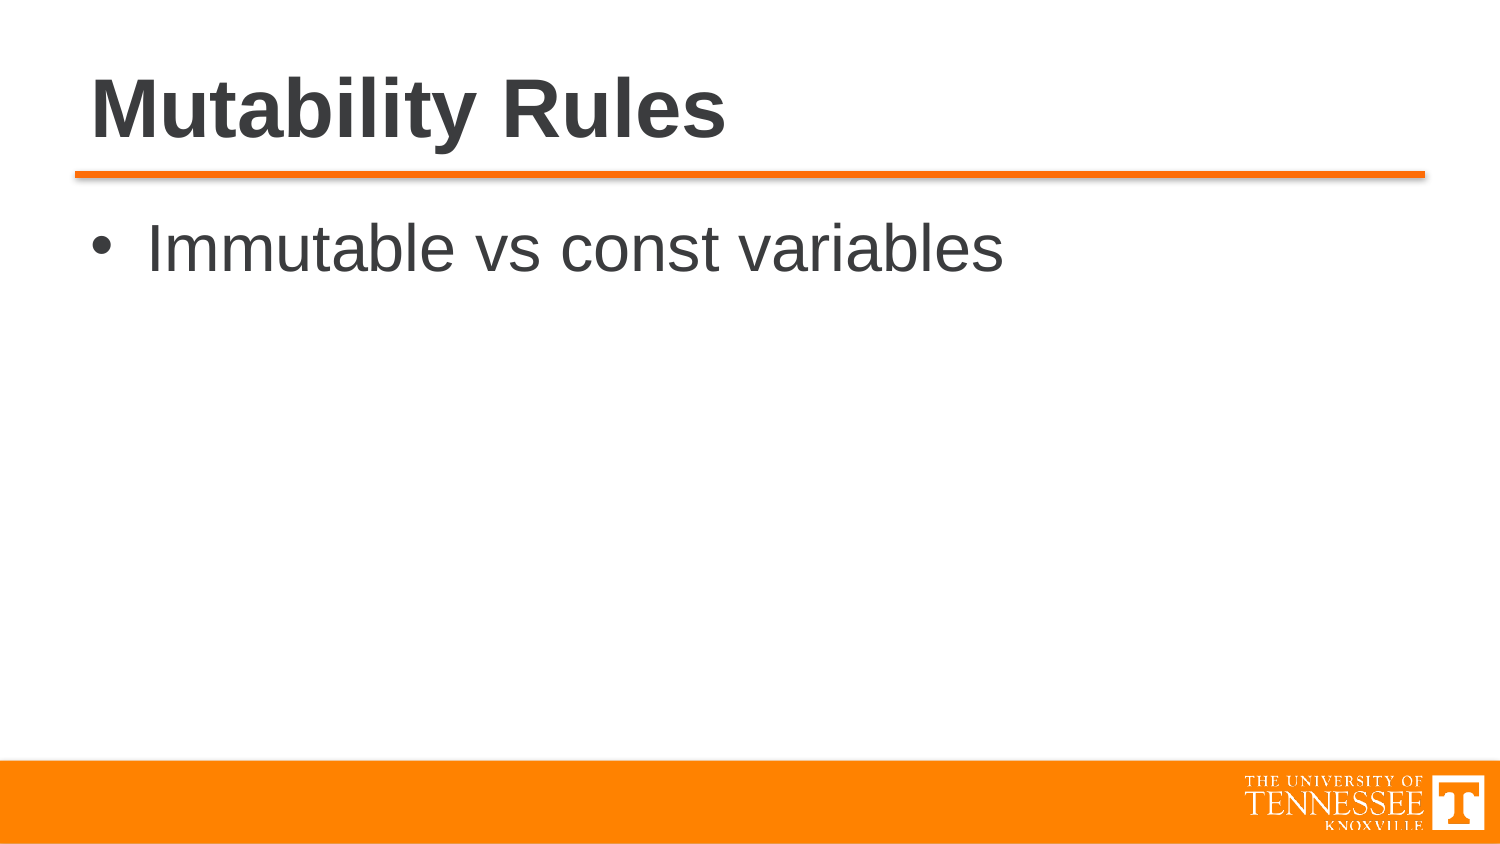

# Mutability Rules
Immutable vs const variables